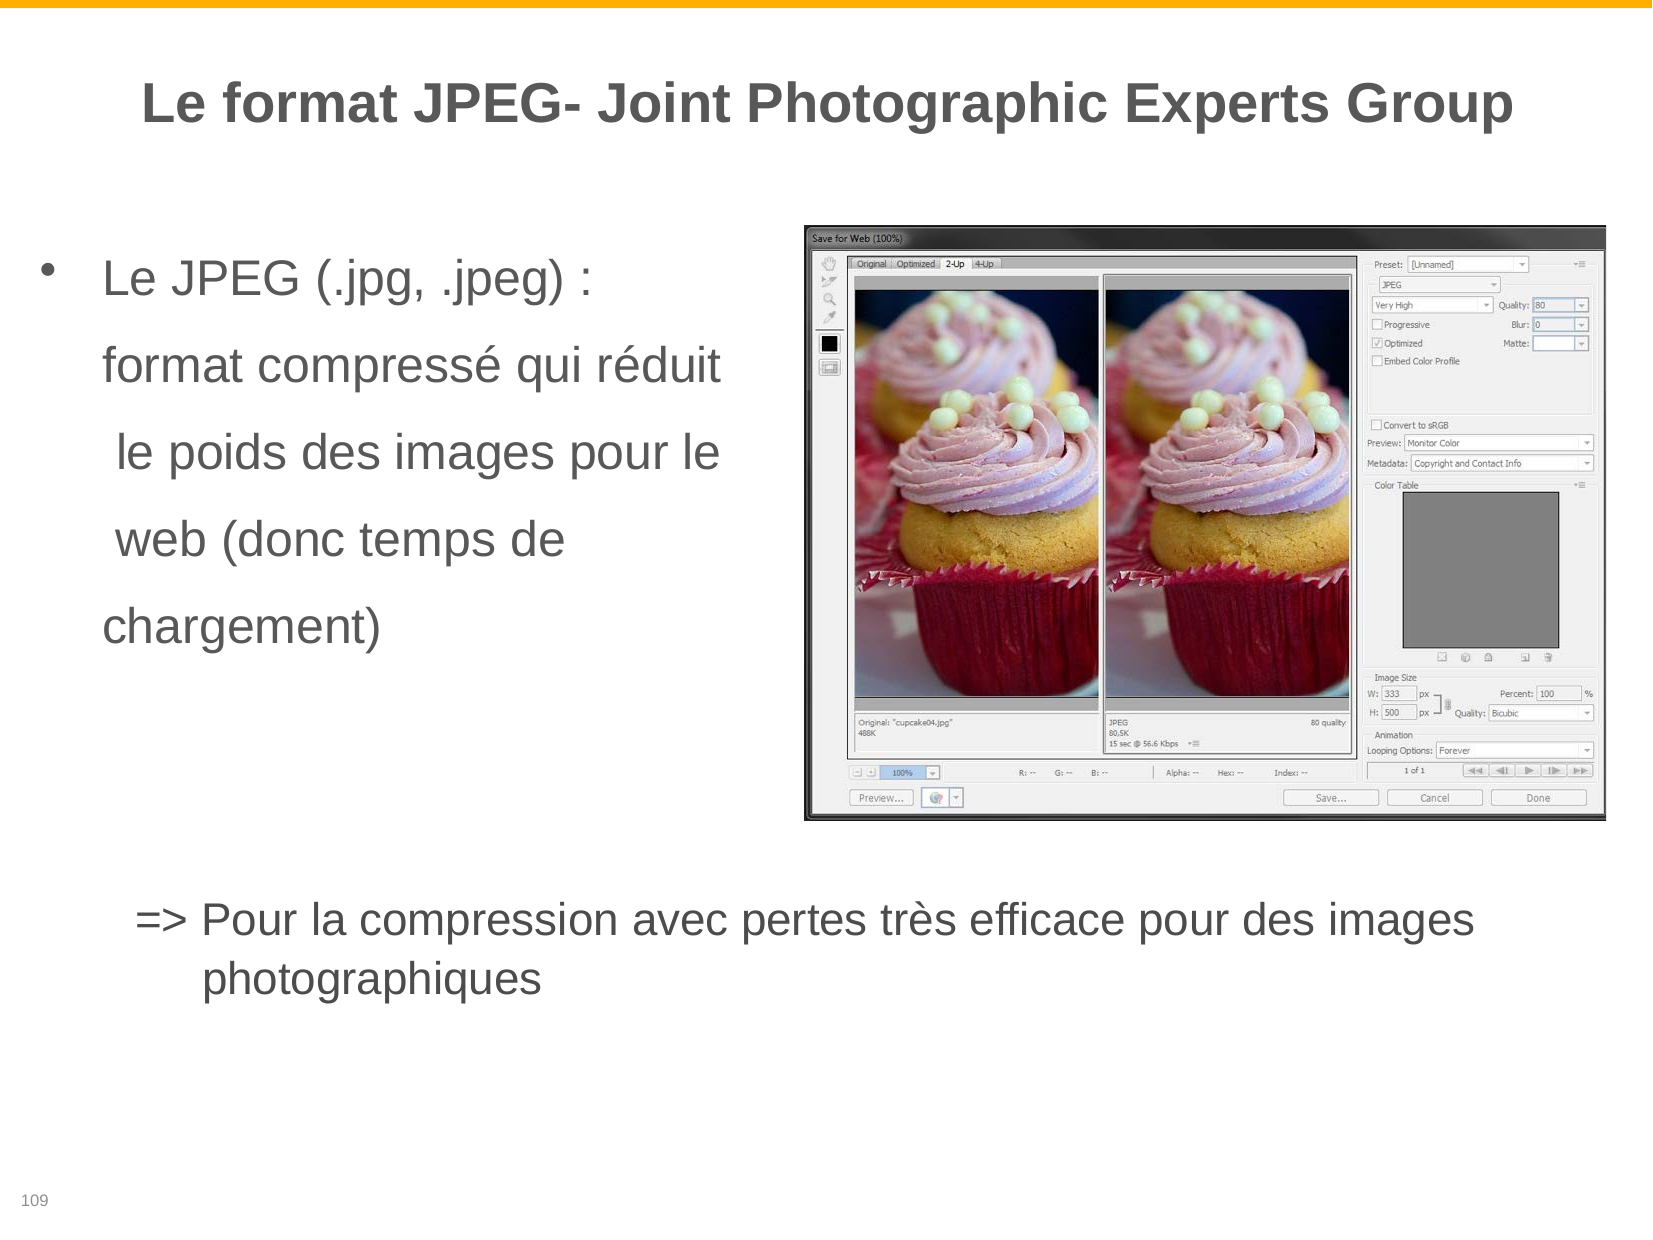

# Le format JPEG- Joint Photographic Experts Group
Le JPEG (.jpg, .jpeg) :  format compressé qui réduit  le poids des images pour le  web (donc temps de  chargement)

=> Pour la compression avec pertes très efficace pour des images  photographiques

109